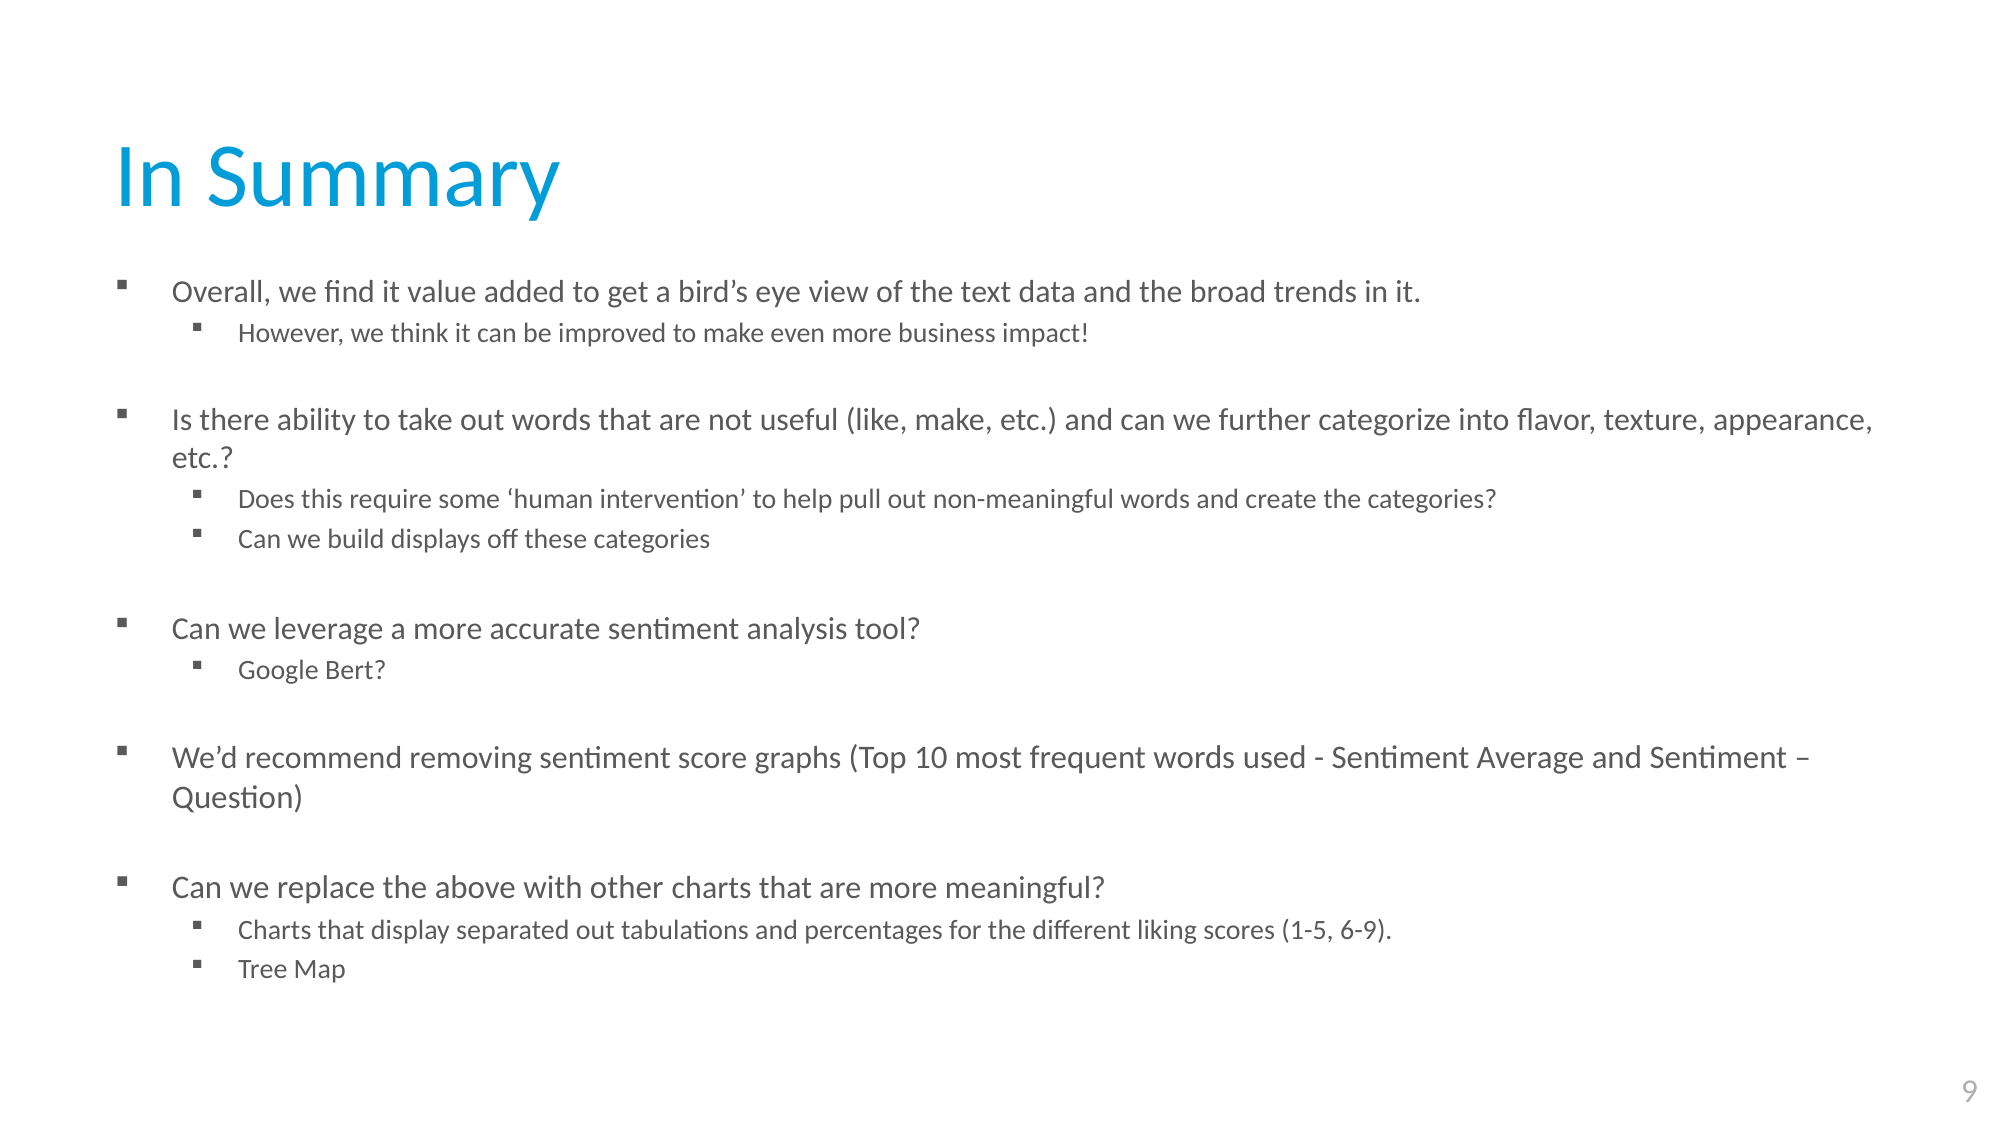

# In Summary
Overall, we find it value added to get a bird’s eye view of the text data and the broad trends in it.
However, we think it can be improved to make even more business impact!

Is there ability to take out words that are not useful (like, make, etc.) and can we further categorize into flavor, texture, appearance, etc.?
Does this require some ‘human intervention’ to help pull out non-meaningful words and create the categories?
Can we build displays off these categories

Can we leverage a more accurate sentiment analysis tool?
Google Bert?

We’d recommend removing sentiment score graphs (Top 10 most frequent words used - Sentiment Average and Sentiment – Question)

Can we replace the above with other charts that are more meaningful?
Charts that display separated out tabulations and percentages for the different liking scores (1-5, 6-9).
Tree Map

9